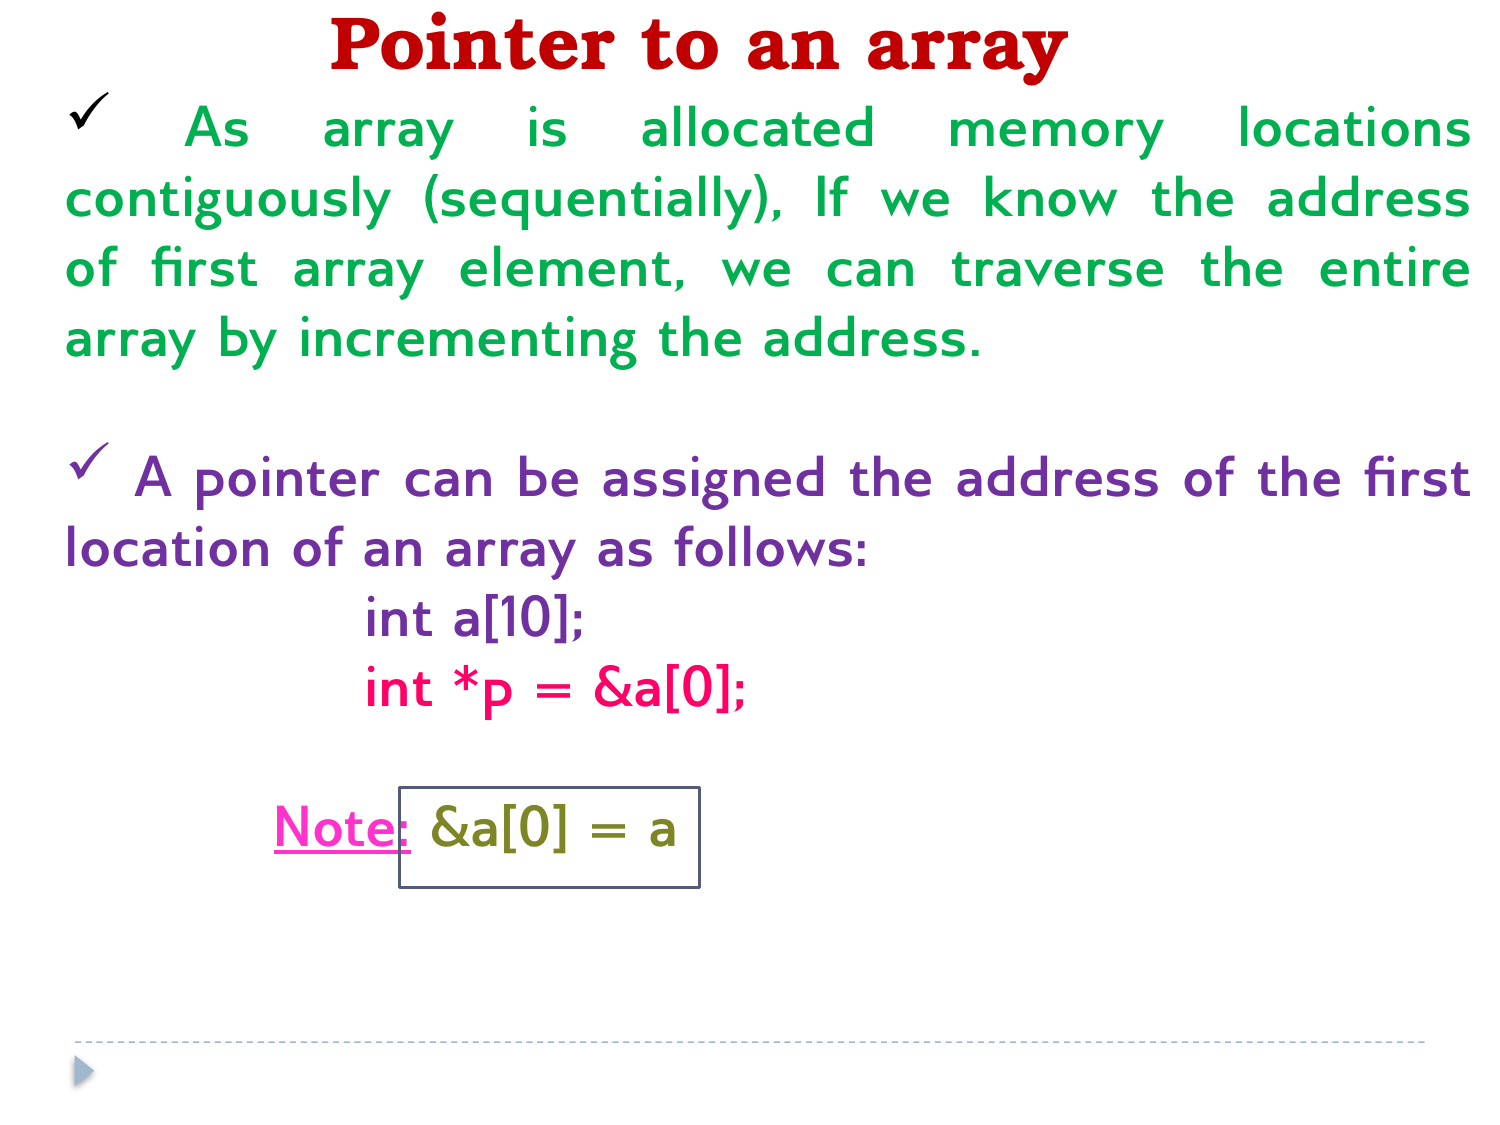

Pointer to an array
 As array is allocated memory locations contiguously (sequentially), If we know the address of first array element, we can traverse the entire array by incrementing the address.

 A pointer can be assigned the address of the first location of an array as follows:
int a[10];
		int *p = &a[0];

           Note: &a[0] = a